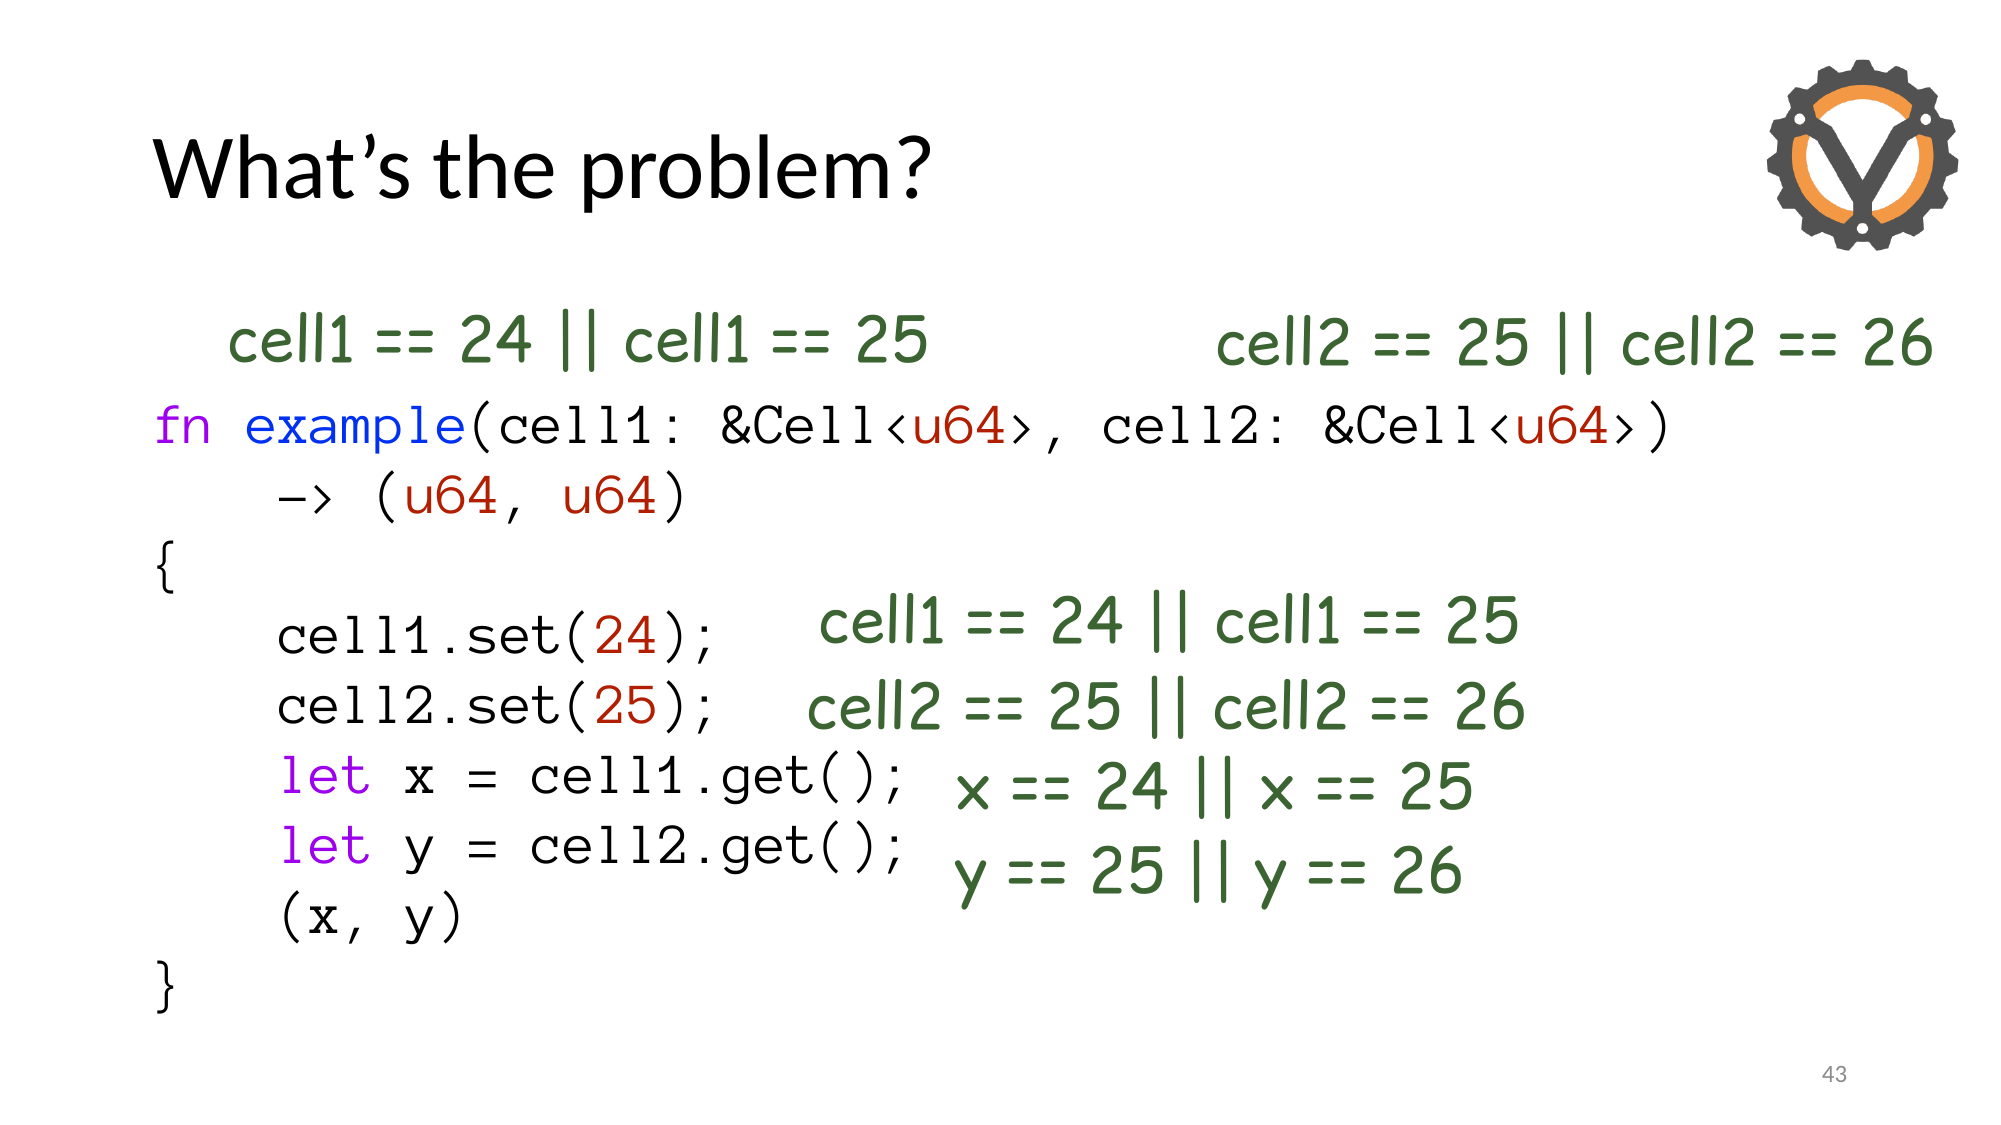

# What’s the problem?
cell1 == 24 || cell1 == 25
cell2 == 25 || cell2 == 26
fn example(cell1: &Cell<u64>, cell2: &Cell<u64>)
    -> (u64, u64)
{
    cell1.set(24);
    cell2.set(25);
    let x = cell1.get();
    let y = cell2.get();
    (x, y)
}
cell1 == 24 || cell1 == 25
cell2 == 25 || cell2 == 26
x == 24 || x == 25
y == 25 || y == 26
43